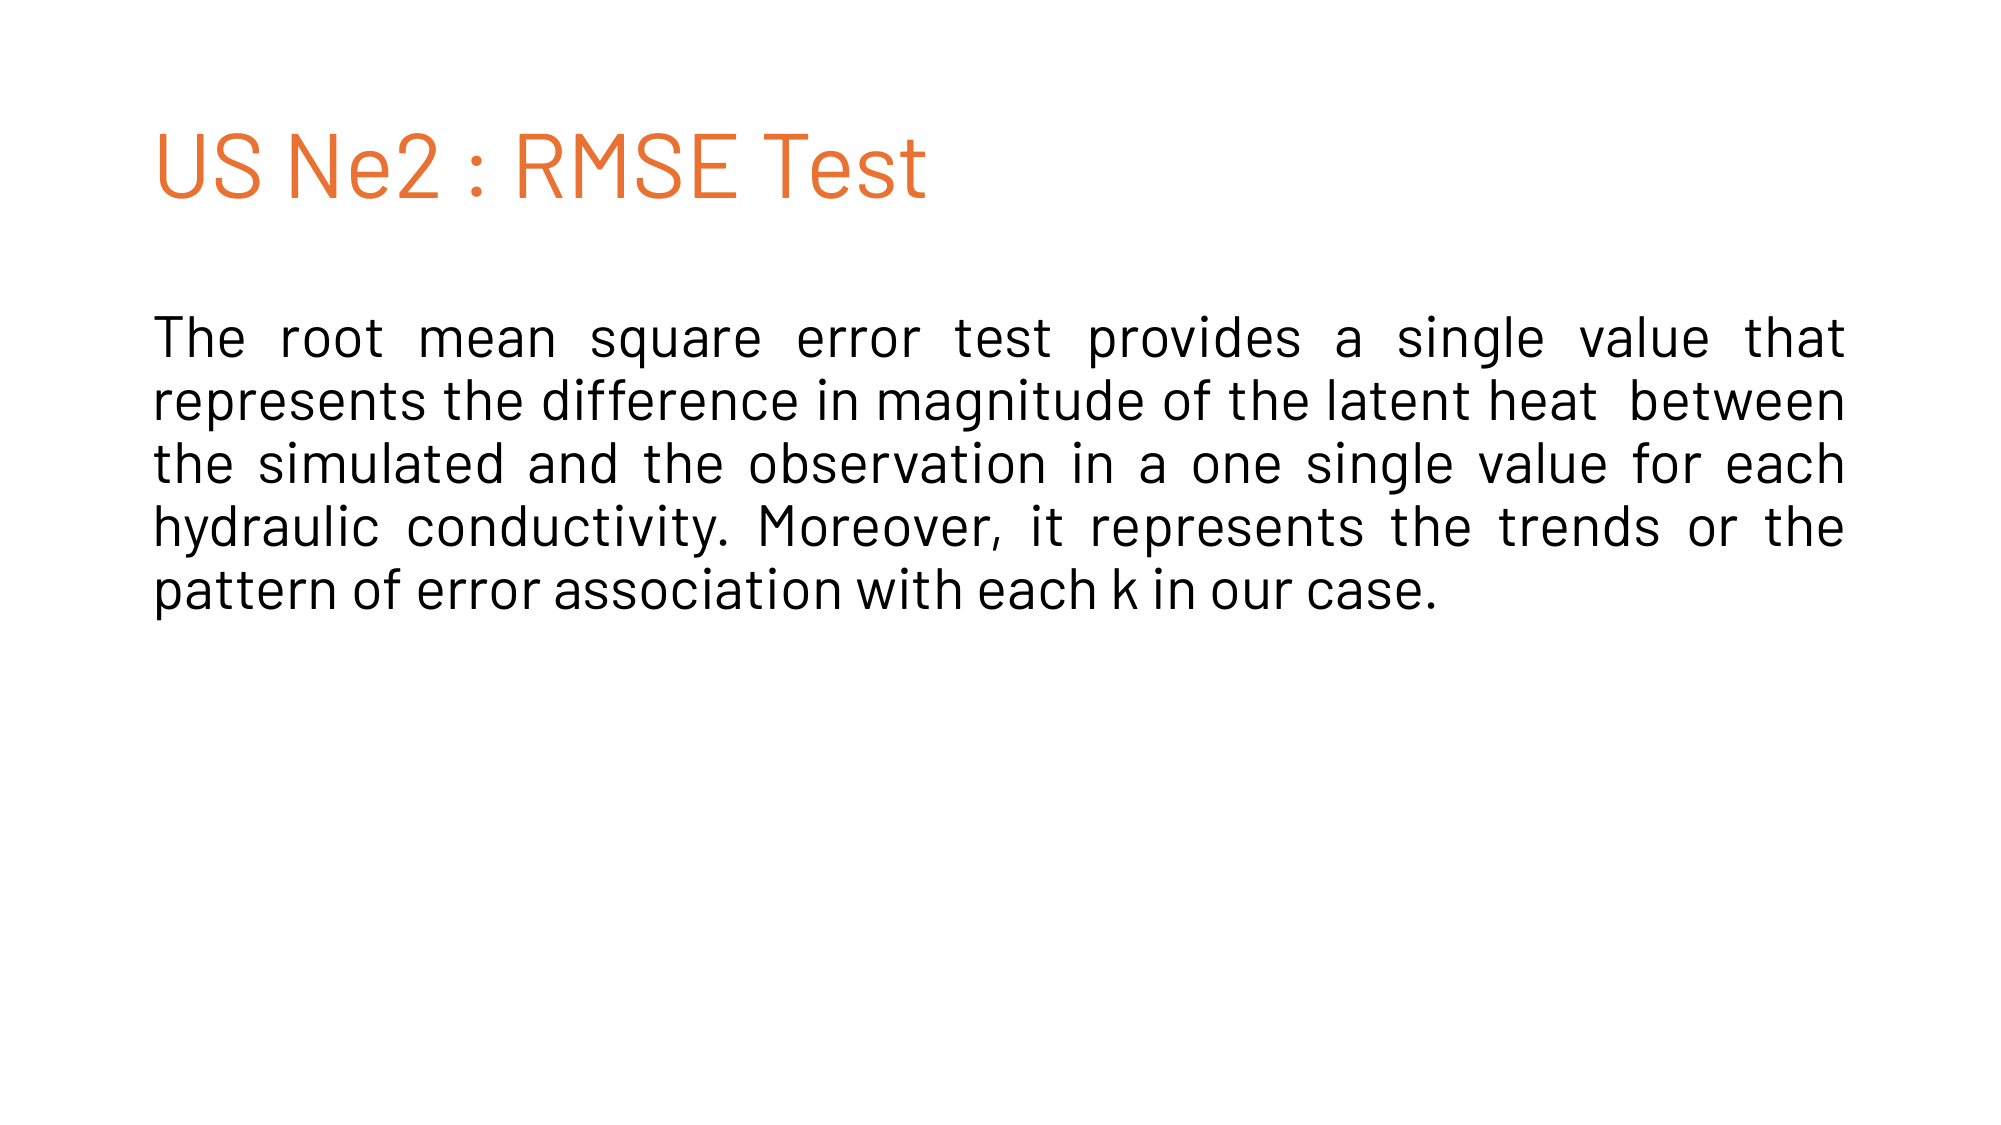

# US Ne2 : RMSE Test
The root mean square error test provides a single value that represents the difference in magnitude of the latent heat  between the simulated and the observation in a one single value for each hydraulic conductivity. Moreover, it represents the trends or the pattern of error association with each k in our case.